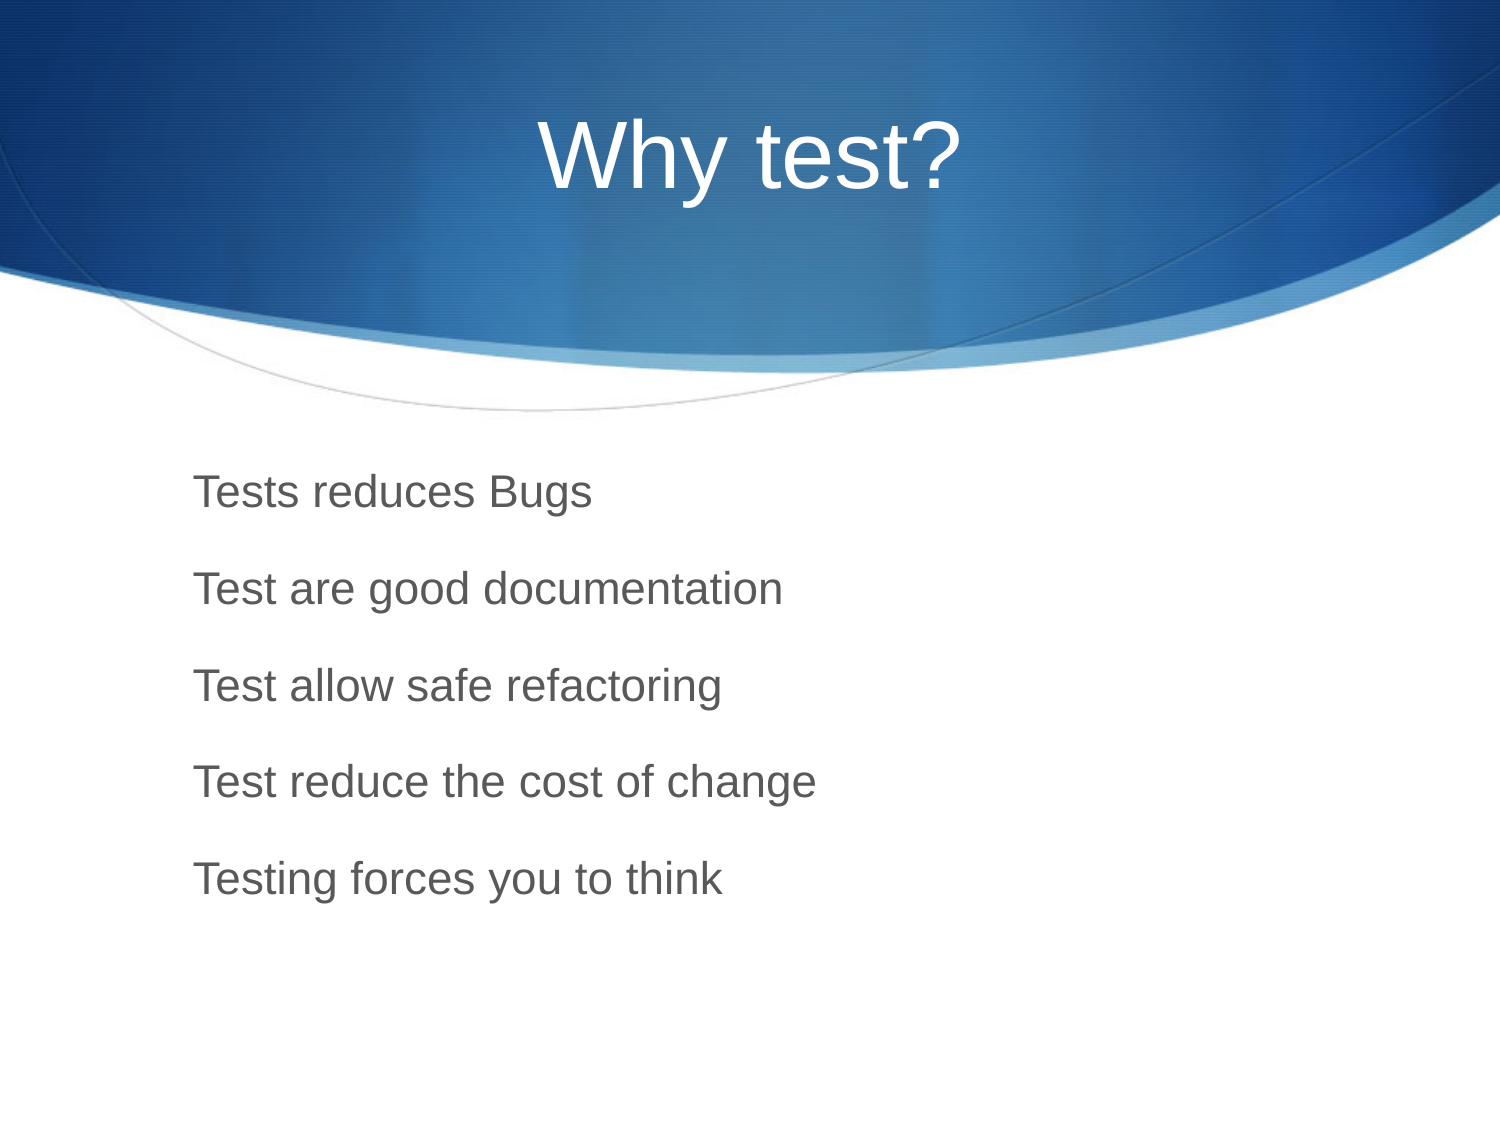

Why test?
Tests reduces Bugs
Test are good documentation
Test allow safe refactoring
Test reduce the cost of change
Testing forces you to think